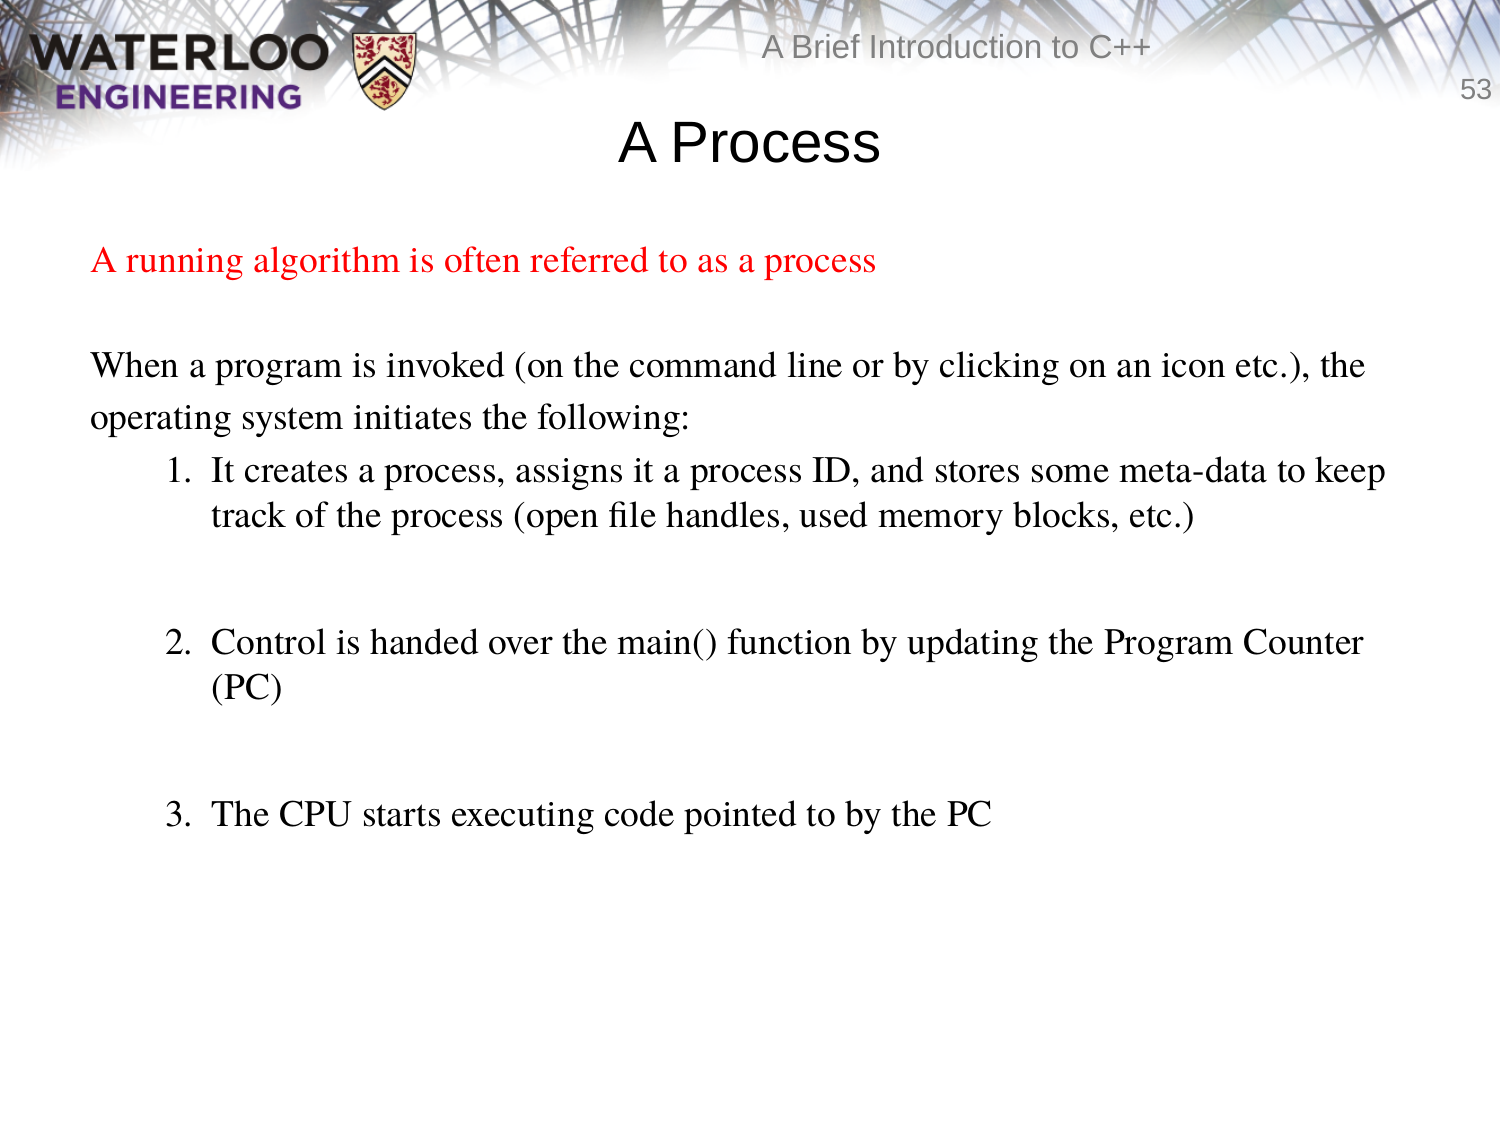

# A Process
A running algorithm is often referred to as a process

When a program is invoked (on the command line or by clicking on an icon etc.), the
operating system initiates the following:
It creates a process, assigns it a process ID, and stores some meta-data to keep track of the process (open file handles, used memory blocks, etc.)

Control is handed over the main() function by updating the Program Counter (PC)

The CPU starts executing code pointed to by the PC